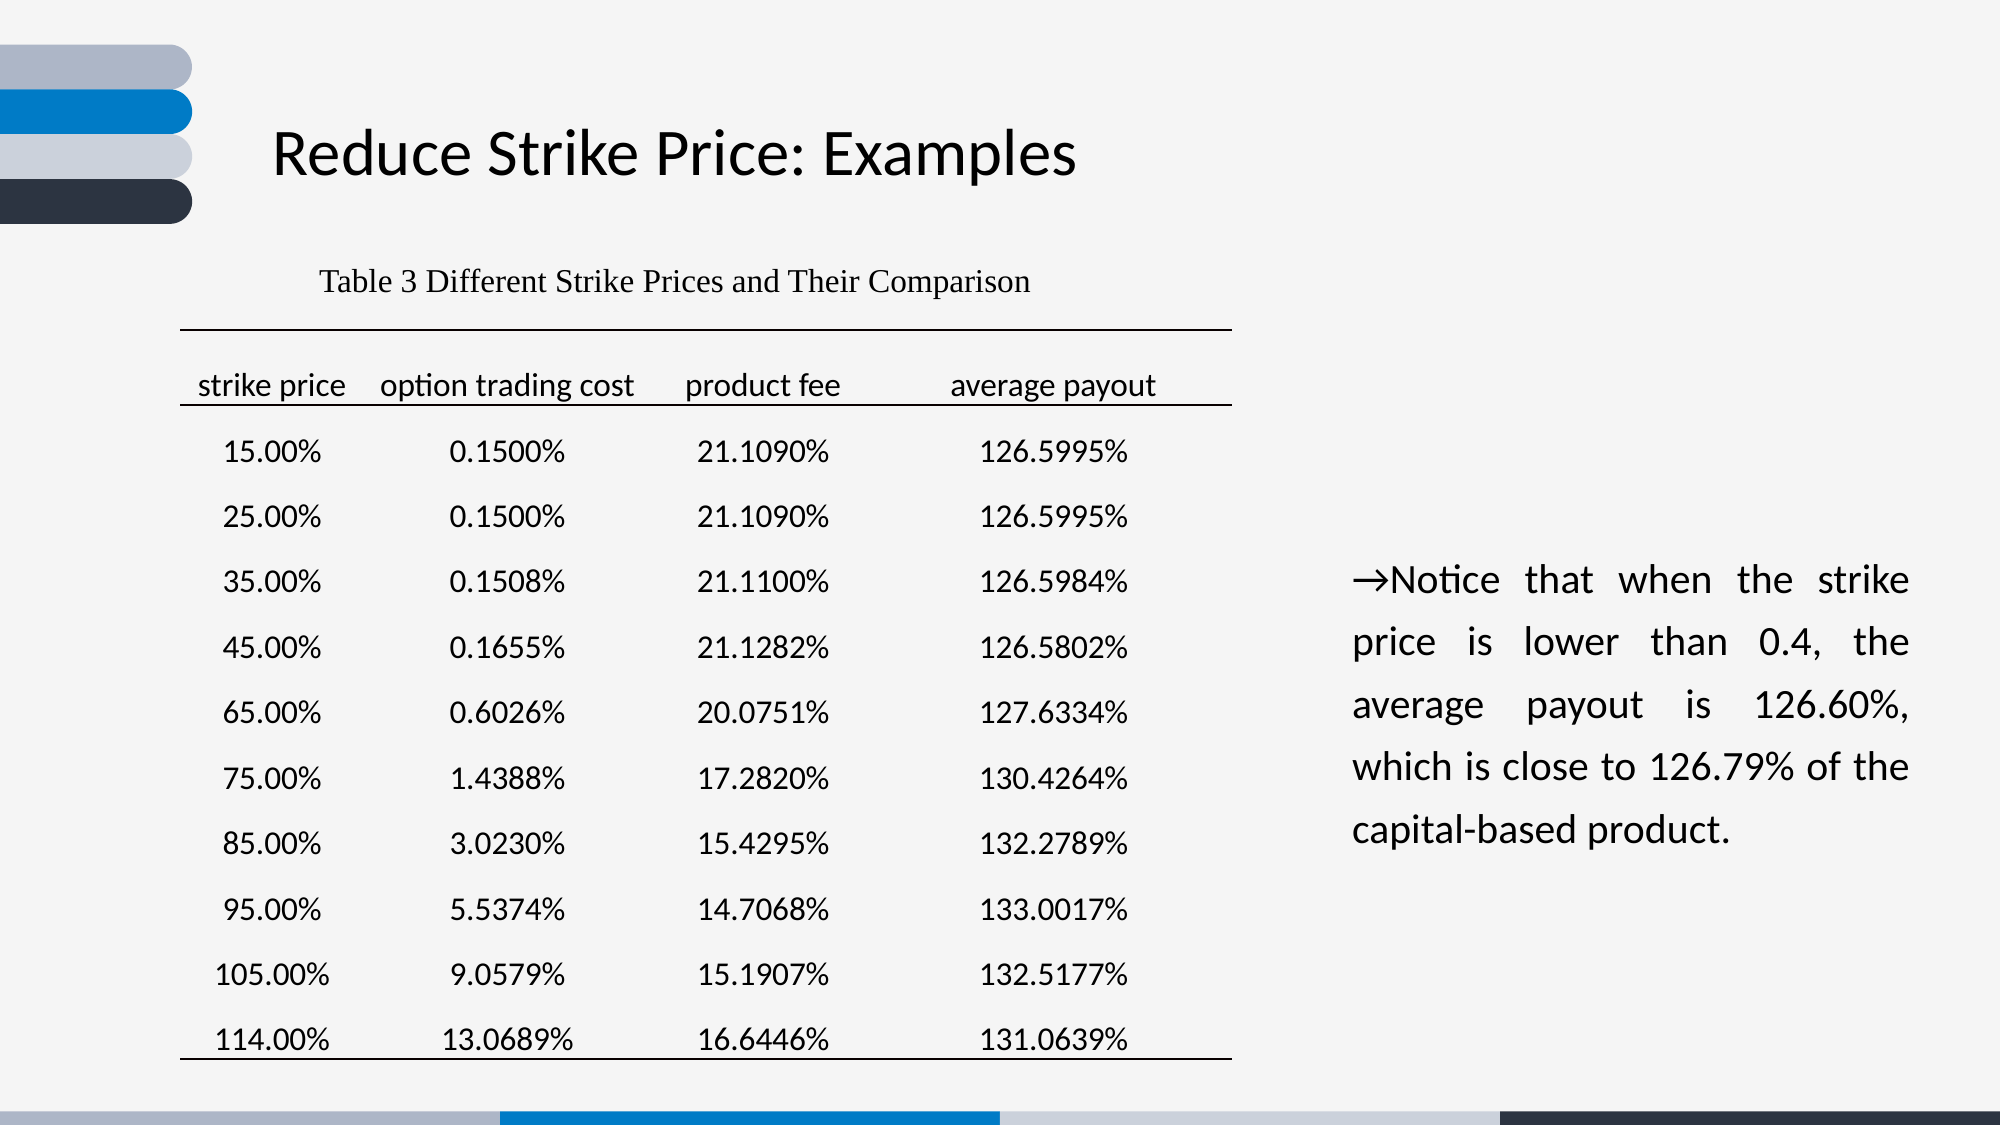

Reduce Strike Price: Examples
Table 3 Different Strike Prices and Their Comparison
| strike price | option trading cost | product fee | average payout |
| --- | --- | --- | --- |
| 15.00% | 0.1500% | 21.1090% | 126.5995% |
| 25.00% | 0.1500% | 21.1090% | 126.5995% |
| 35.00% | 0.1508% | 21.1100% | 126.5984% |
| 45.00% | 0.1655% | 21.1282% | 126.5802% |
| 65.00% | 0.6026% | 20.0751% | 127.6334% |
| 75.00% | 1.4388% | 17.2820% | 130.4264% |
| 85.00% | 3.0230% | 15.4295% | 132.2789% |
| 95.00% | 5.5374% | 14.7068% | 133.0017% |
| 105.00% | 9.0579% | 15.1907% | 132.5177% |
| 114.00% | 13.0689% | 16.6446% | 131.0639% |
→Notice that when the strike price is lower than 0.4, the average payout is 126.60%, which is close to 126.79% of the capital-based product.